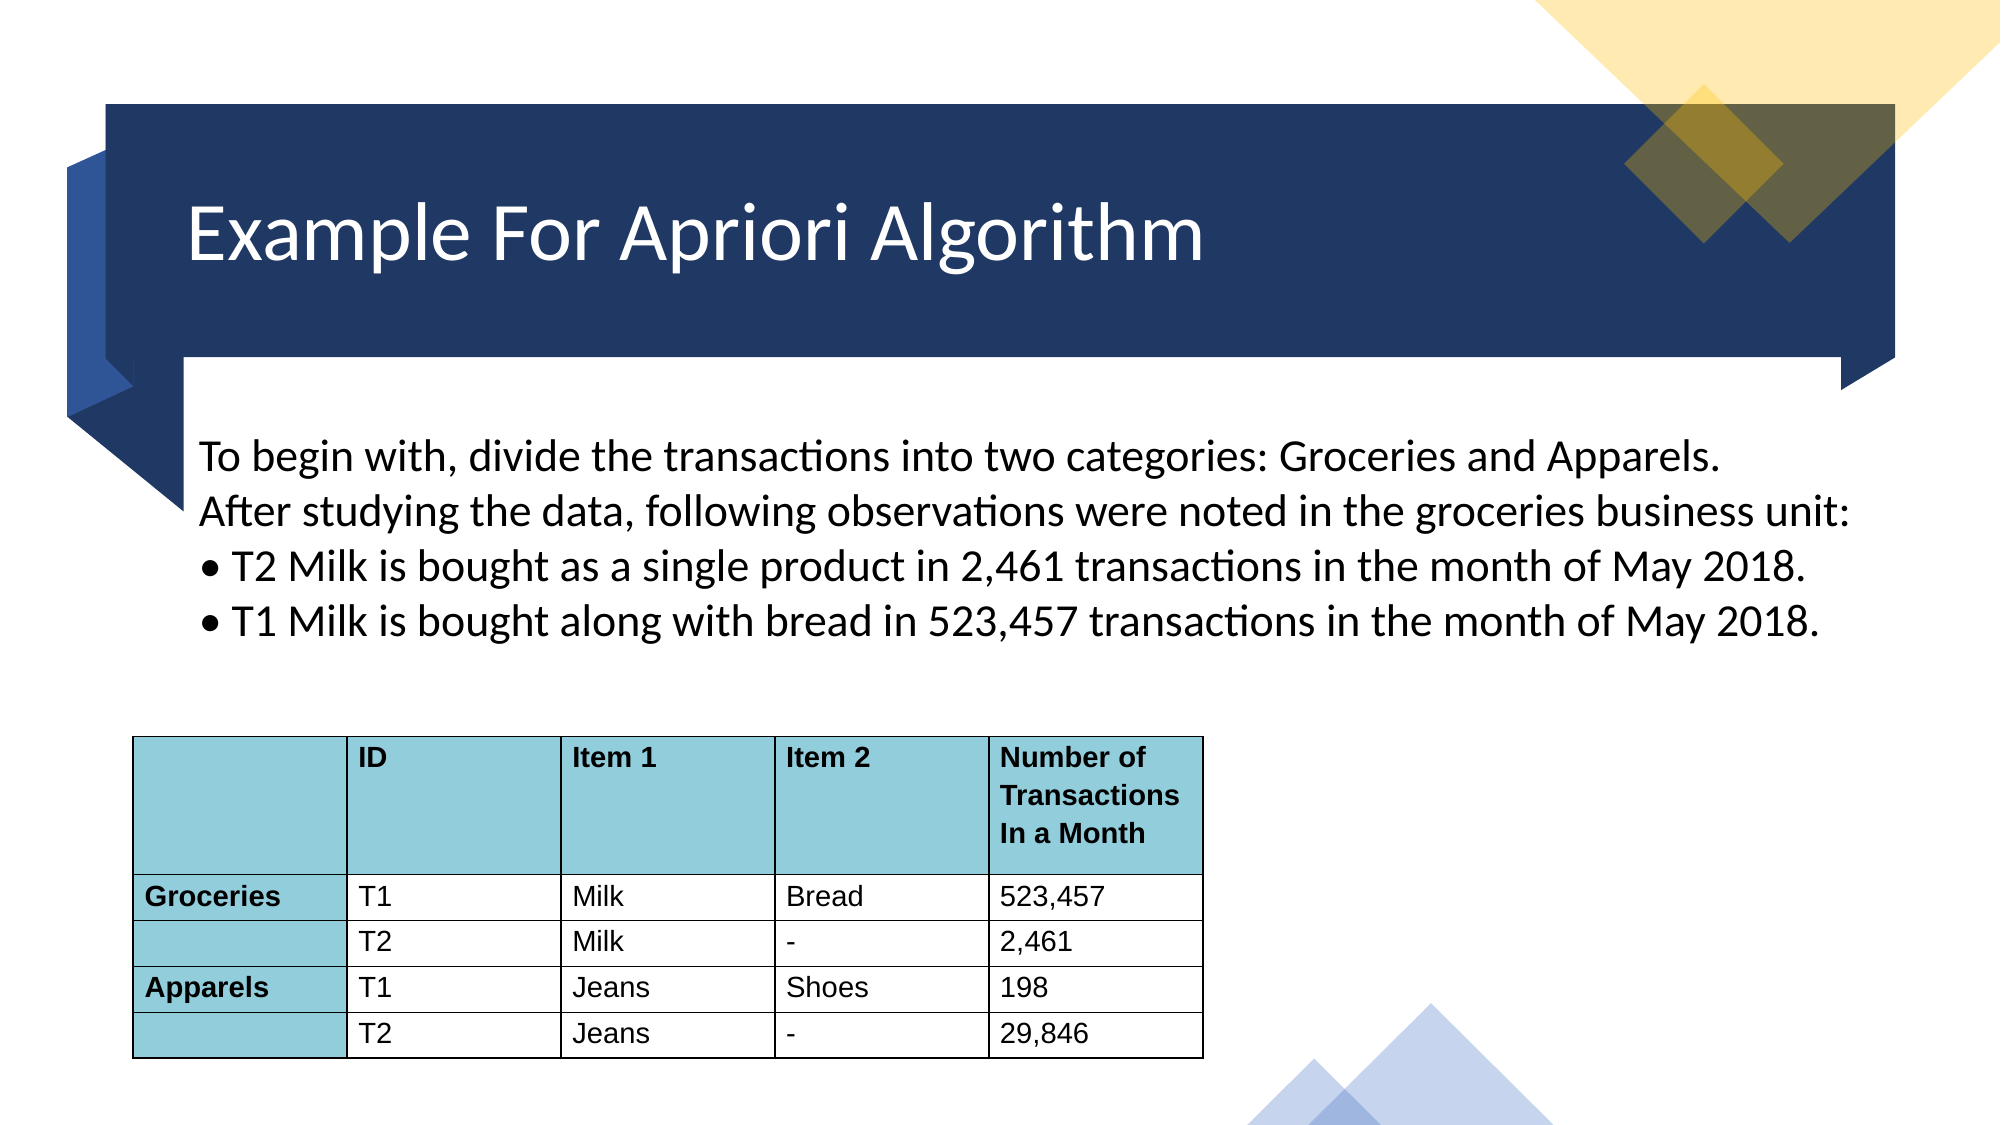

Example For Apriori Algorithm
To begin with, divide the transactions into two categories: Groceries and Apparels.
After studying the data, following observations were noted in the groceries business unit:
• T2 Milk is bought as a single product in 2,461 transactions in the month of May 2018.
• T1 Milk is bought along with bread in 523,457 transactions in the month of May 2018.
|  | ID | Item 1 | Item 2 | Number of Transactions In a Month |
| --- | --- | --- | --- | --- |
| Groceries | T1 | Milk | Bread | 523,457 |
|  | T2 | Milk | - | 2,461 |
| Apparels | T1 | Jeans | Shoes | 198 |
|  | T2 | Jeans | - | 29,846 |